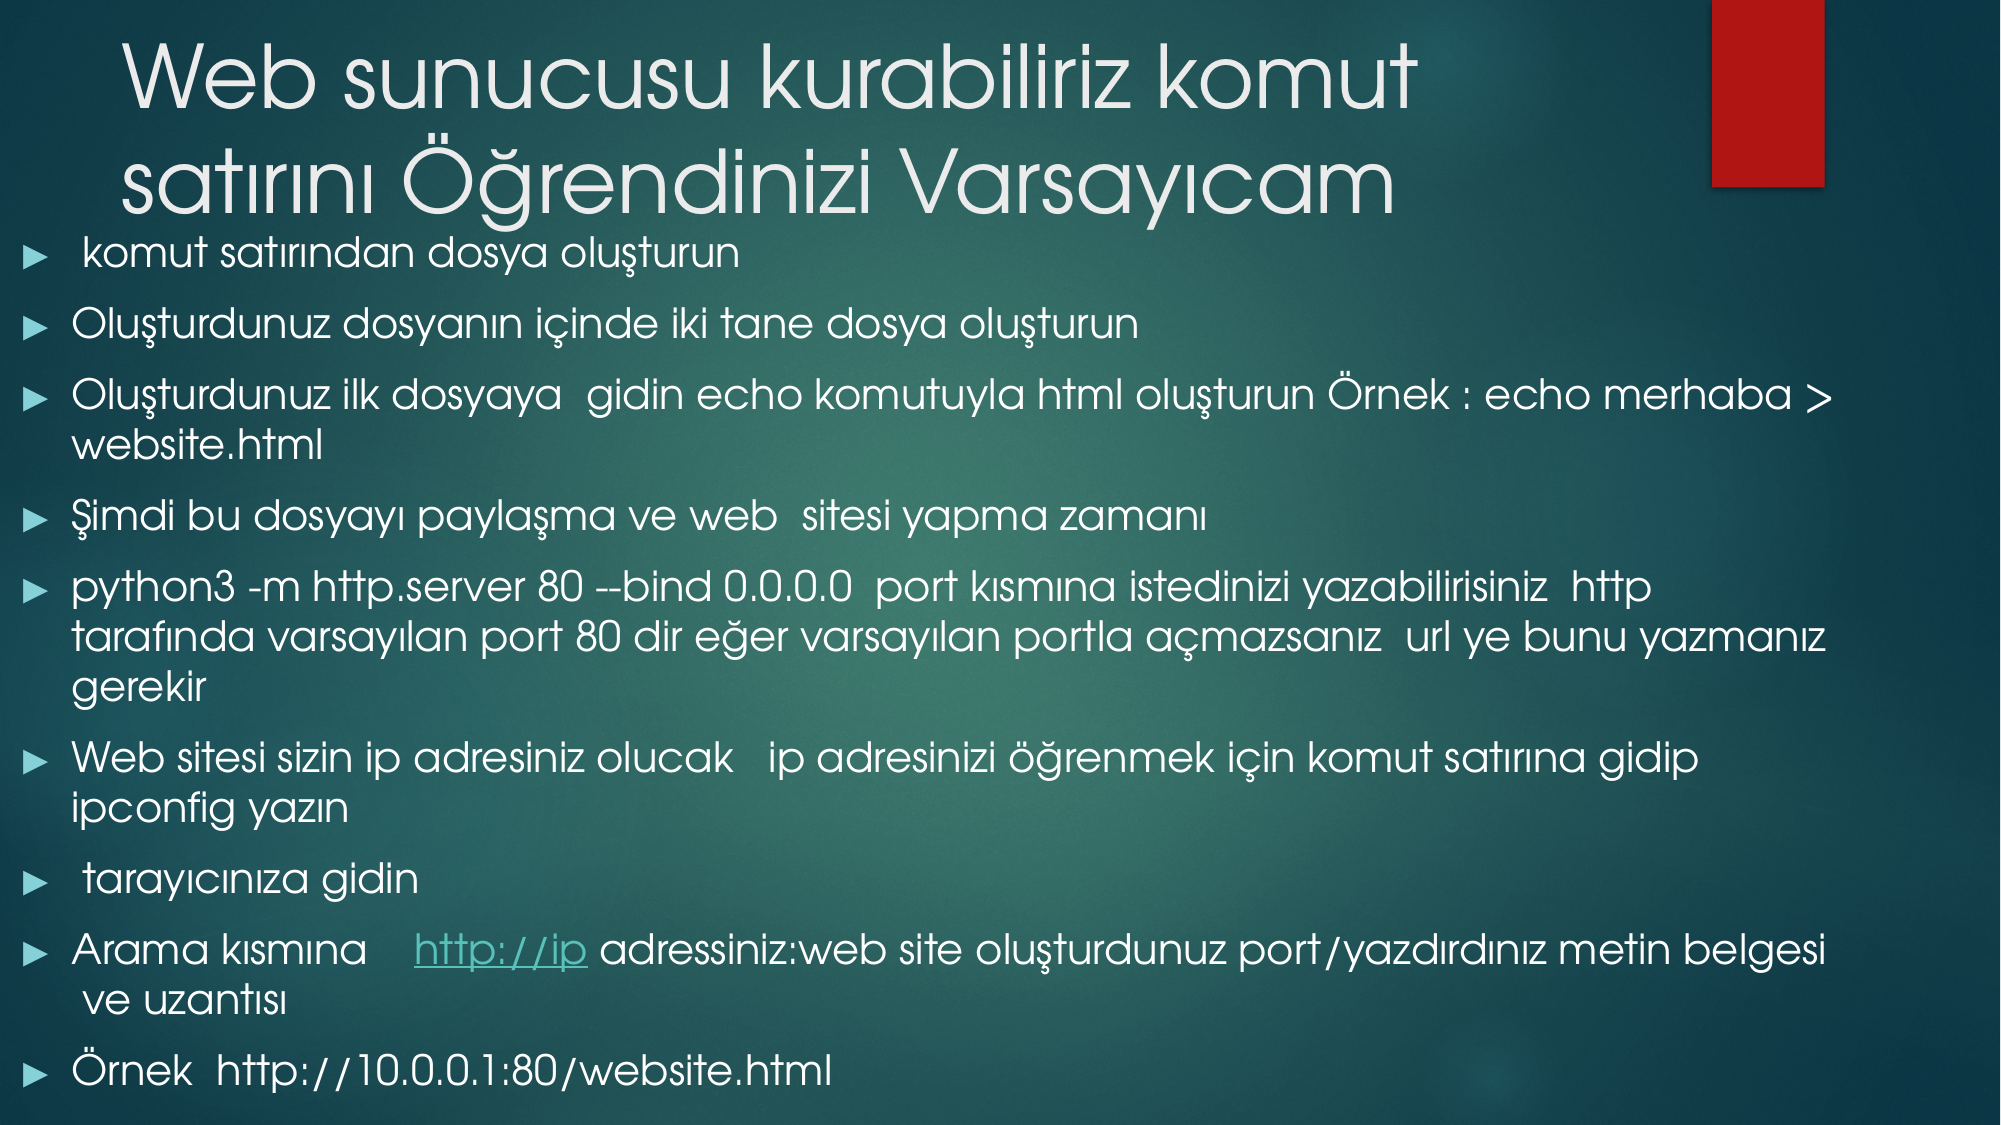

# Web sunucusu kurabiliriz komut satırını Öğrendinizi Varsayıcam
 komut satırından dosya oluşturun
Oluşturdunuz dosyanın içinde iki tane dosya oluşturun
Oluşturdunuz ilk dosyaya  gidin echo komutuyla html oluşturun Örnek : echo merhaba > website.html
Şimdi bu dosyayı paylaşma ve web  sitesi yapma zamanı
python3 -m http.server 80 --bind 0.0.0.0  port kısmına istedinizi yazabilirisiniz  http tarafında varsayılan port 80 dir eğer varsayılan portla açmazsanız  url ye bunu yazmanız gerekir
Web sitesi sizin ip adresiniz olucak   ip adresinizi öğrenmek için komut satırına gidip ipconfig yazın
 tarayıcınıza gidin
Arama kısmına    http://ip adressiniz:web site oluşturdunuz port/yazdırdınız metin belgesi  ve uzantısı
Örnek  http://10.0.0.1:80/website.html